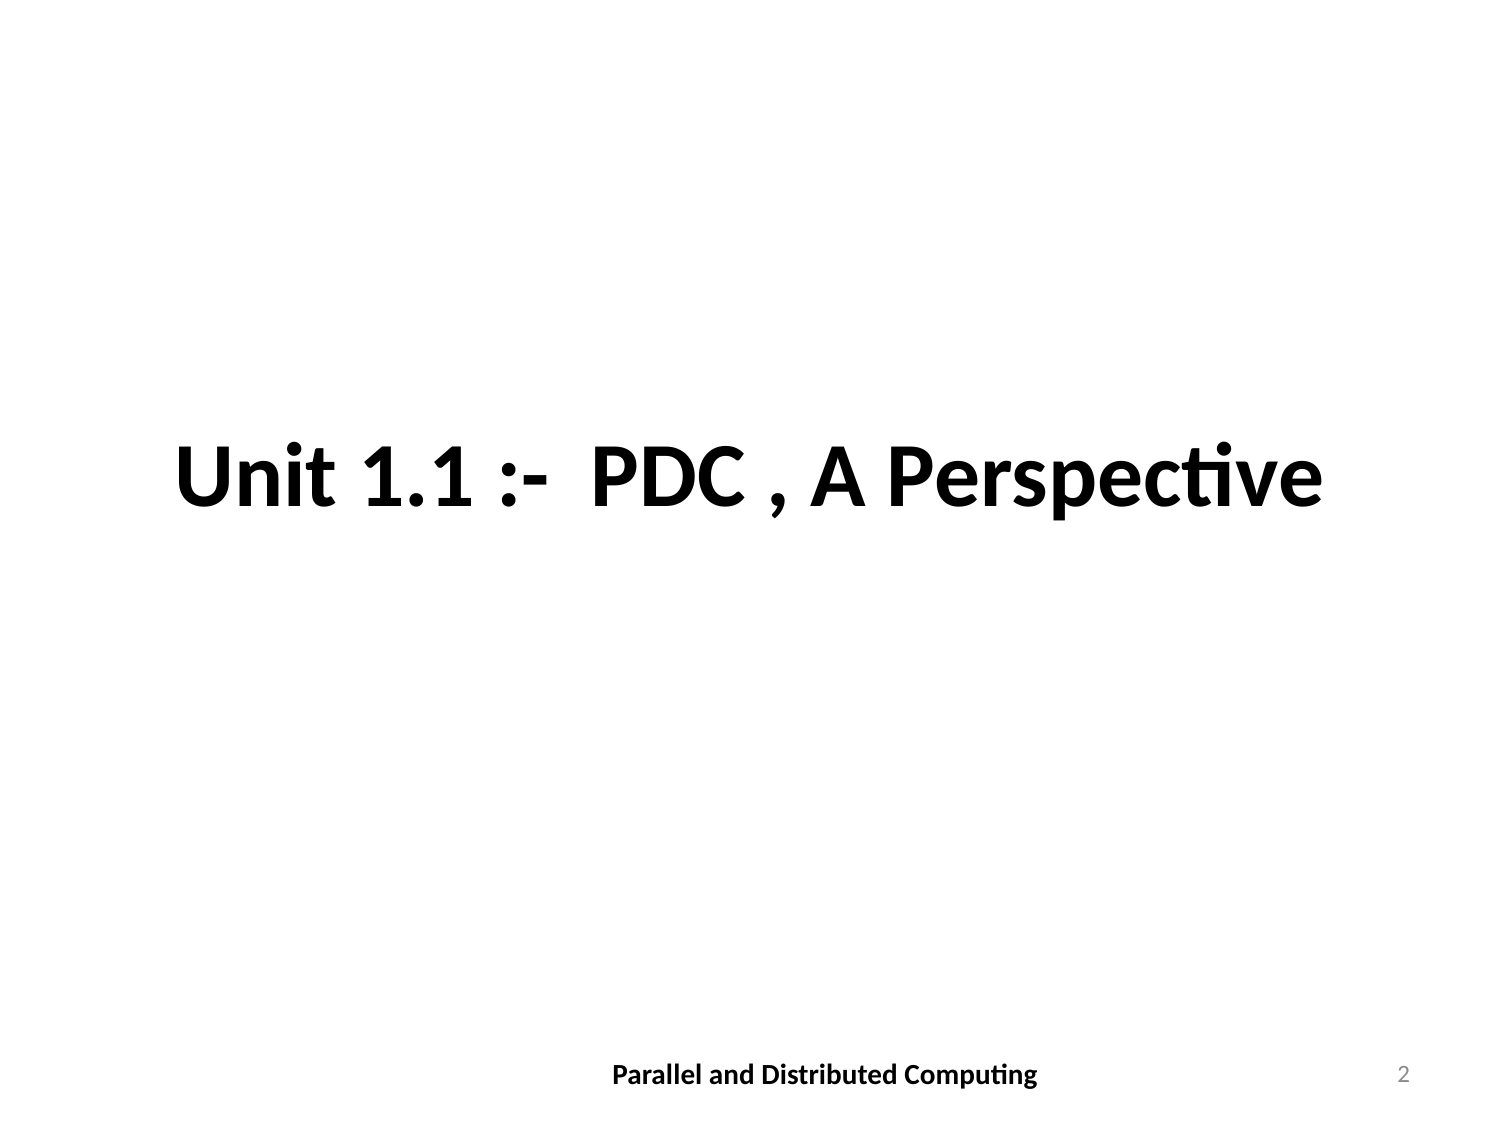

# Unit 1.1 :-  PDC , A Perspective
Parallel and Distributed Computing
2